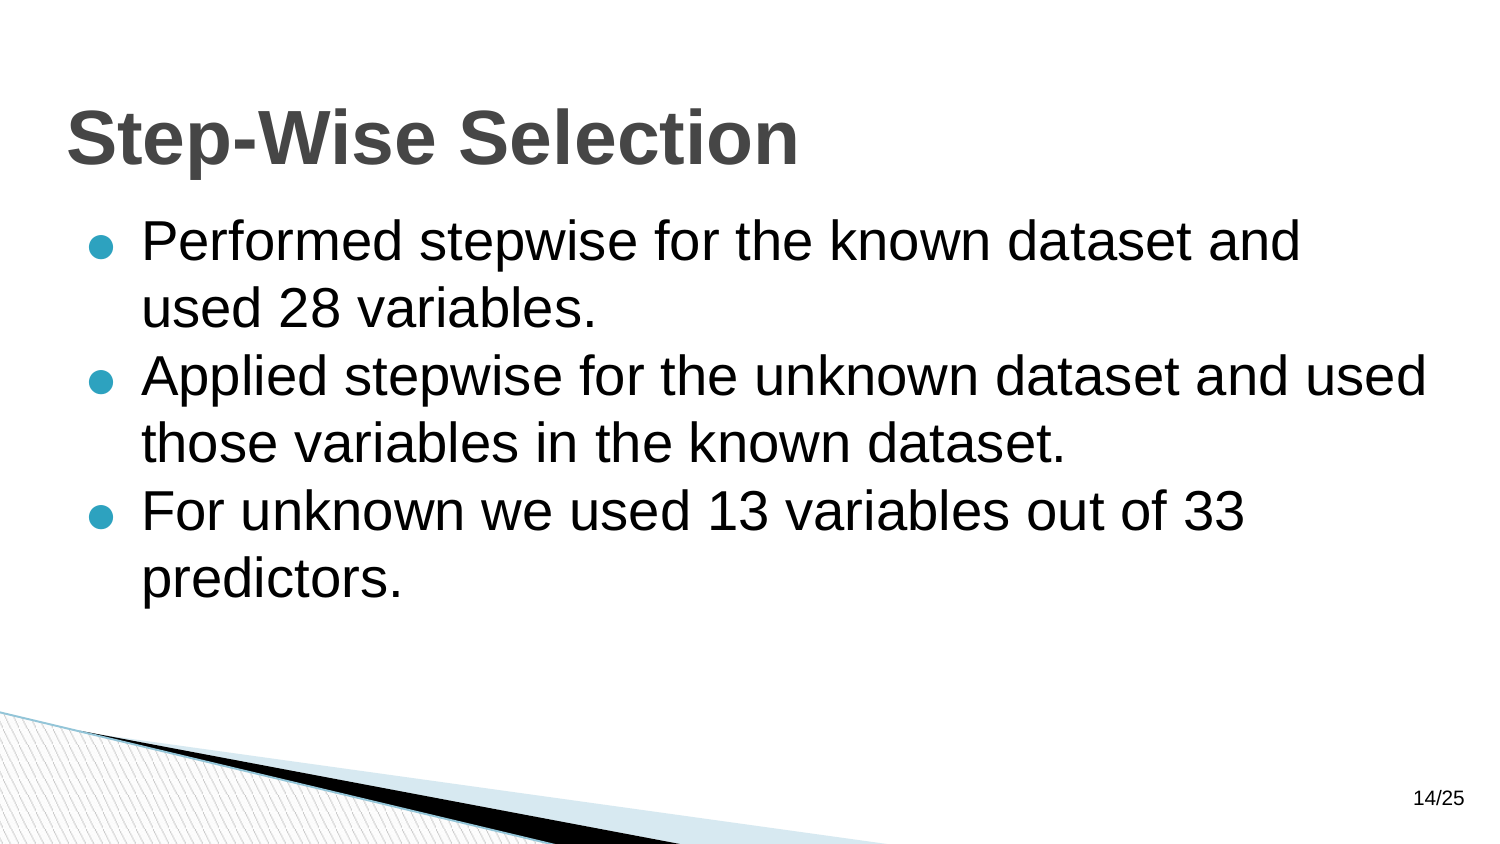

# Step-Wise Selection
Performed stepwise for the known dataset and used 28 variables.
Applied stepwise for the unknown dataset and used those variables in the known dataset.
For unknown we used 13 variables out of 33 predictors.

14/25